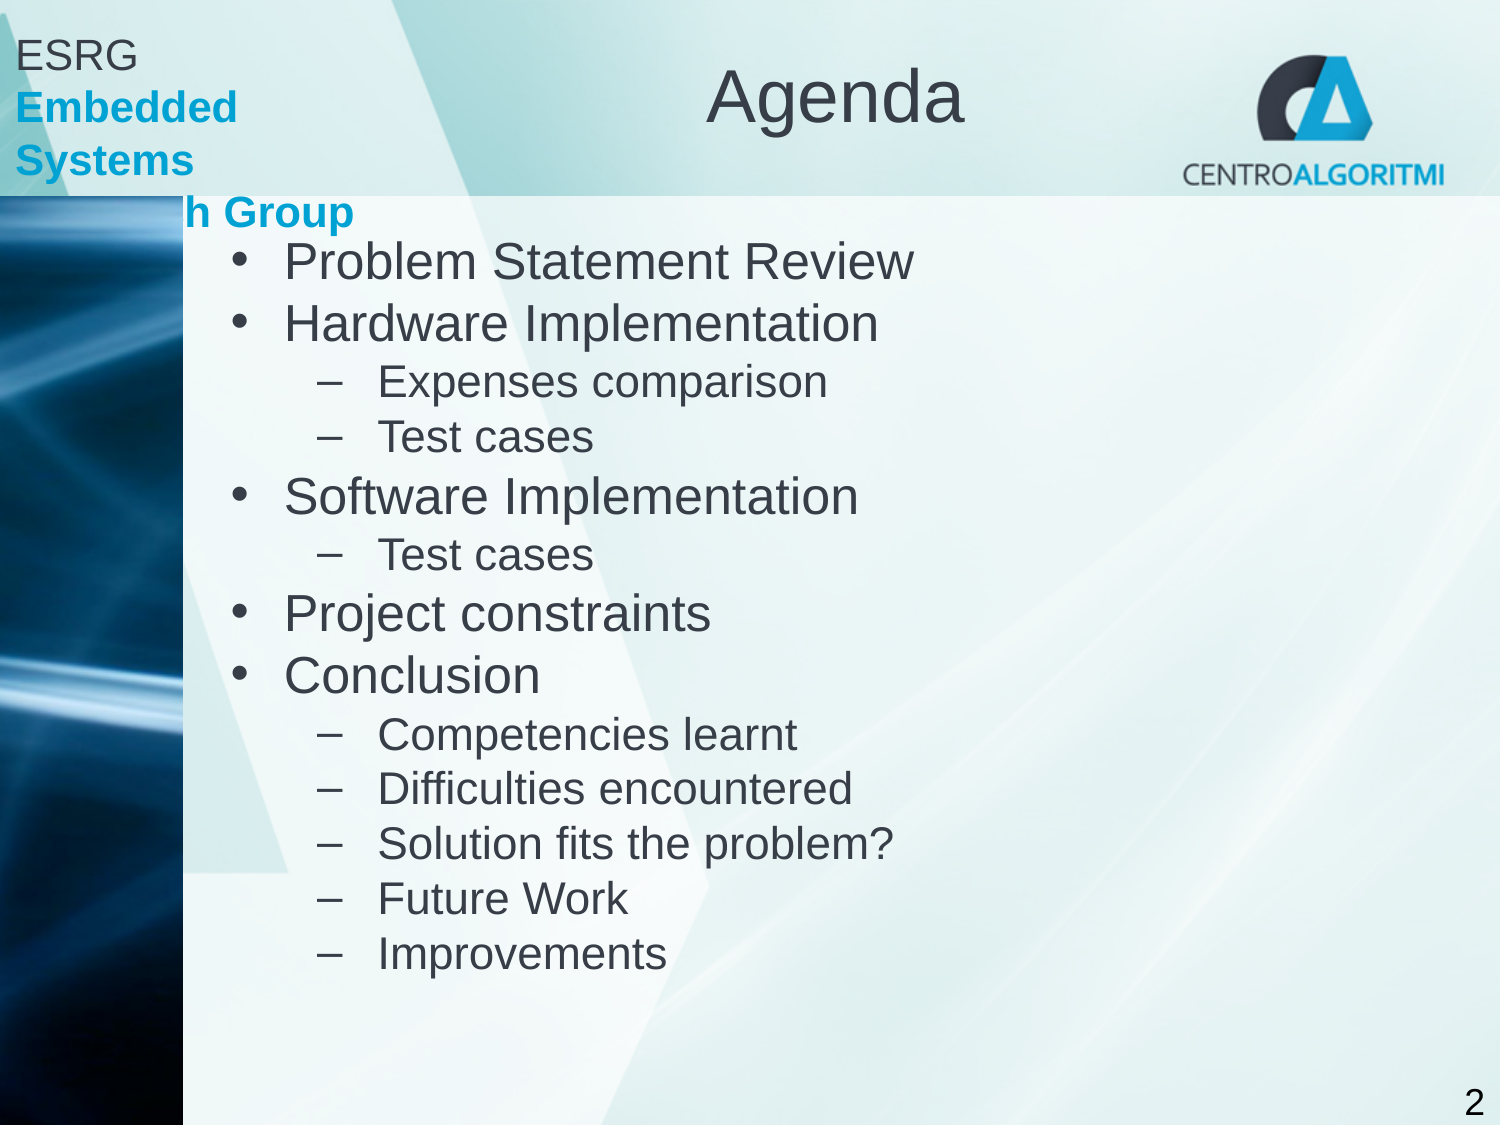

# Agenda
Problem Statement Review
Hardware Implementation
Expenses comparison
Test cases
Software Implementation
Test cases
Project constraints
Conclusion
Competencies learnt
Difficulties encountered
Solution fits the problem?
Future Work
Improvements

2